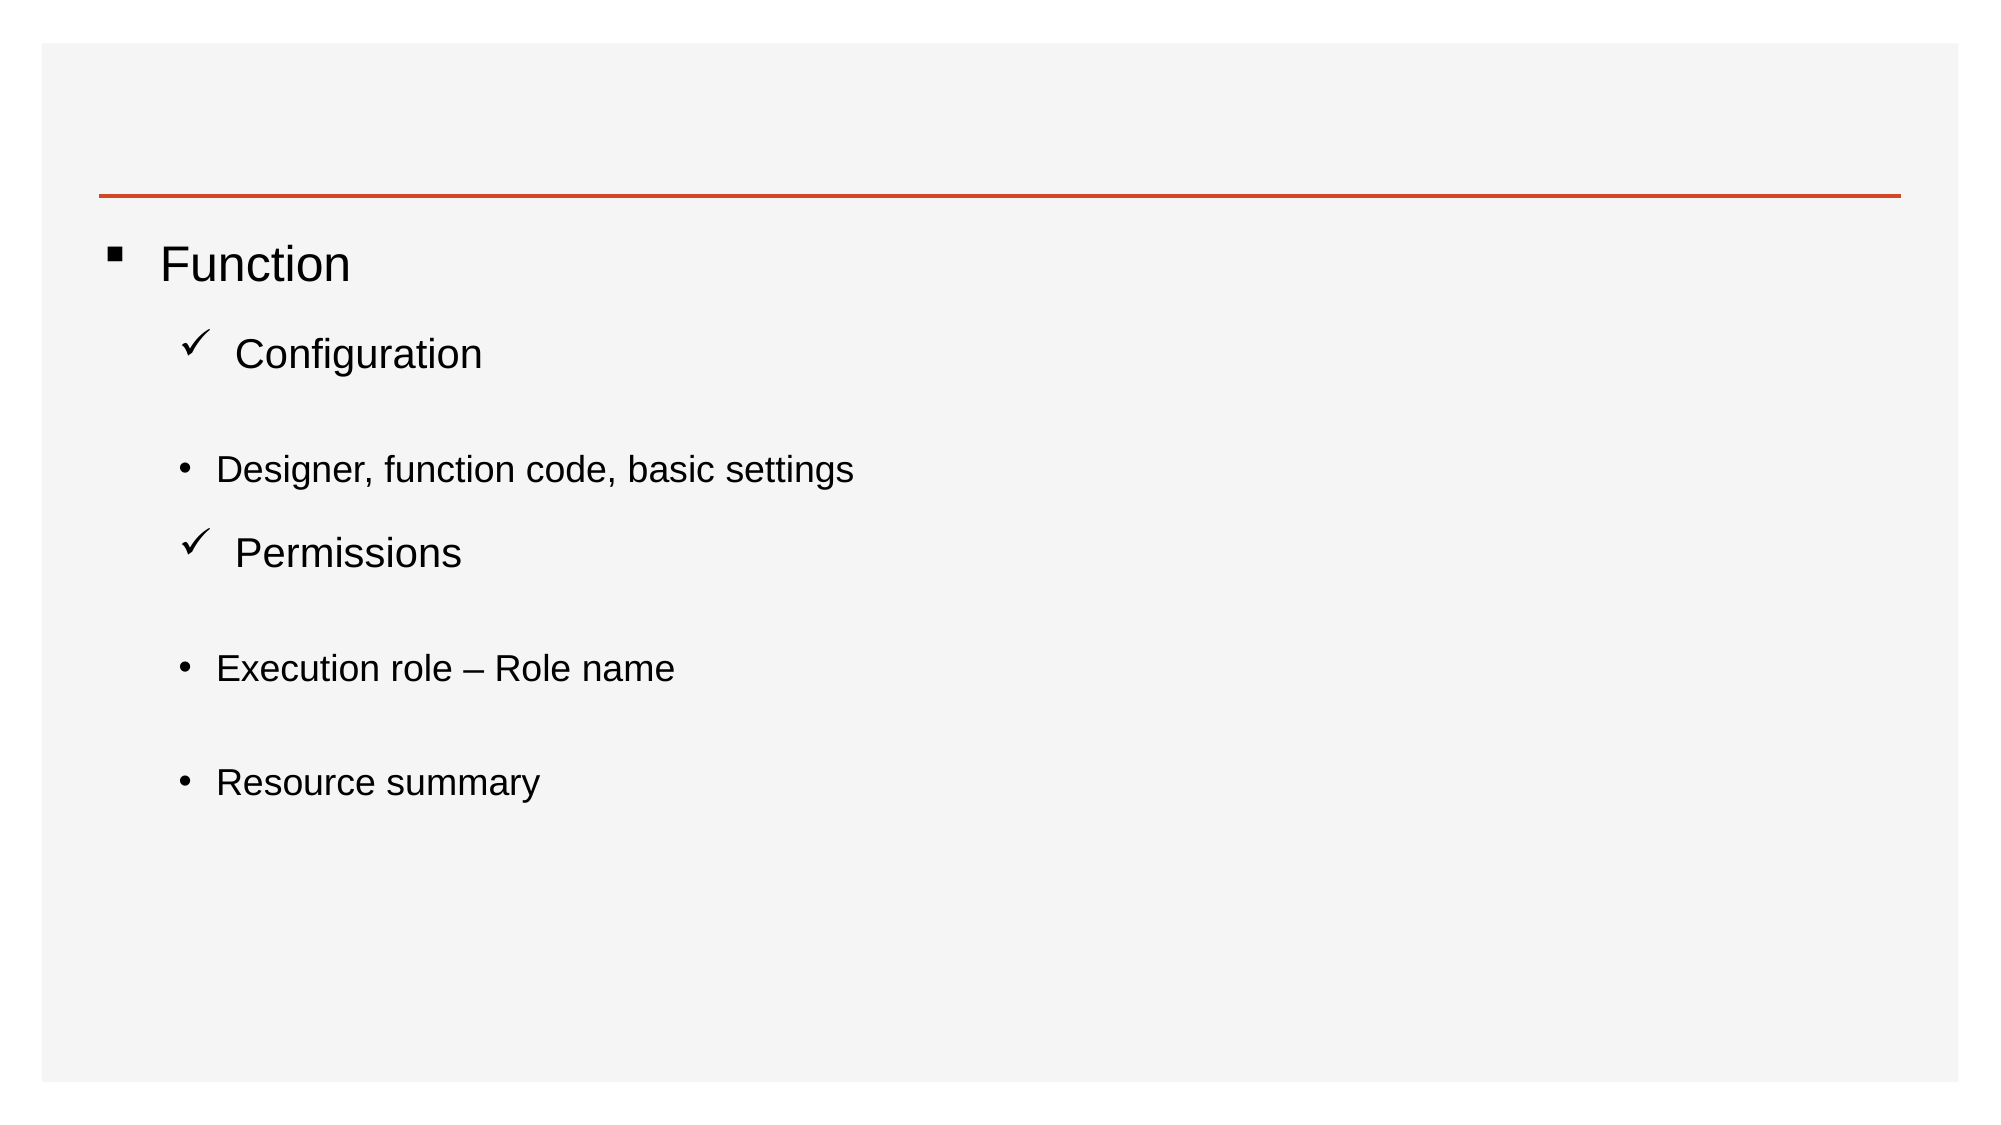

#
Function
Configuration
Designer, function code, basic settings
Permissions
Execution role – Role name
Resource summary